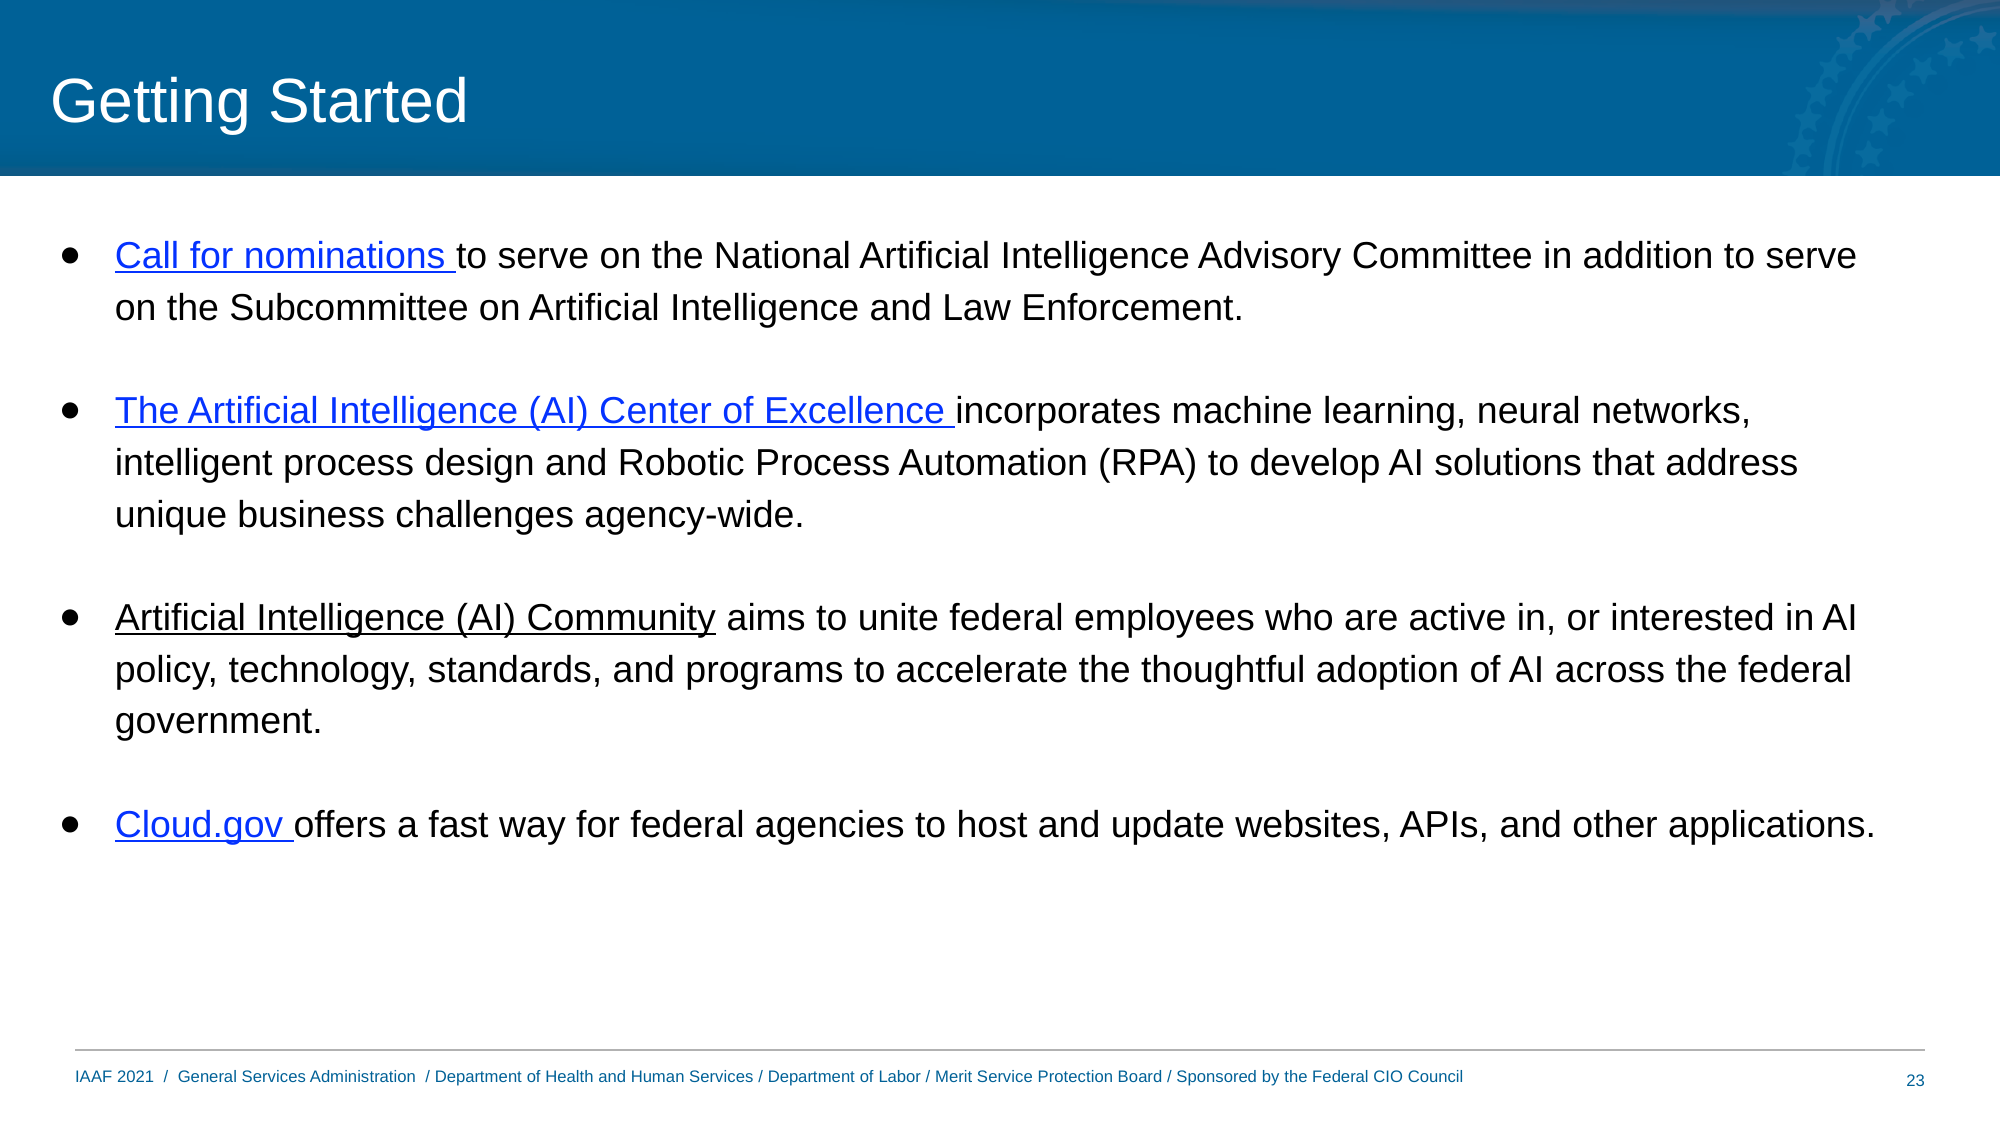

# Getting Started

Call for nominations to serve on the National Artificial Intelligence Advisory Committee in addition to serve on the Subcommittee on Artificial Intelligence and Law Enforcement.
The Artificial Intelligence (AI) Center of Excellence incorporates machine learning, neural networks, intelligent process design and Robotic Process Automation (RPA) to develop AI solutions that address unique business challenges agency-wide.
Artificial Intelligence (AI) Community aims to unite federal employees who are active in, or interested in AI policy, technology, standards, and programs to accelerate the thoughtful adoption of AI across the federal government.
Cloud.gov offers a fast way for federal agencies to host and update websites, APIs, and other applications.

23